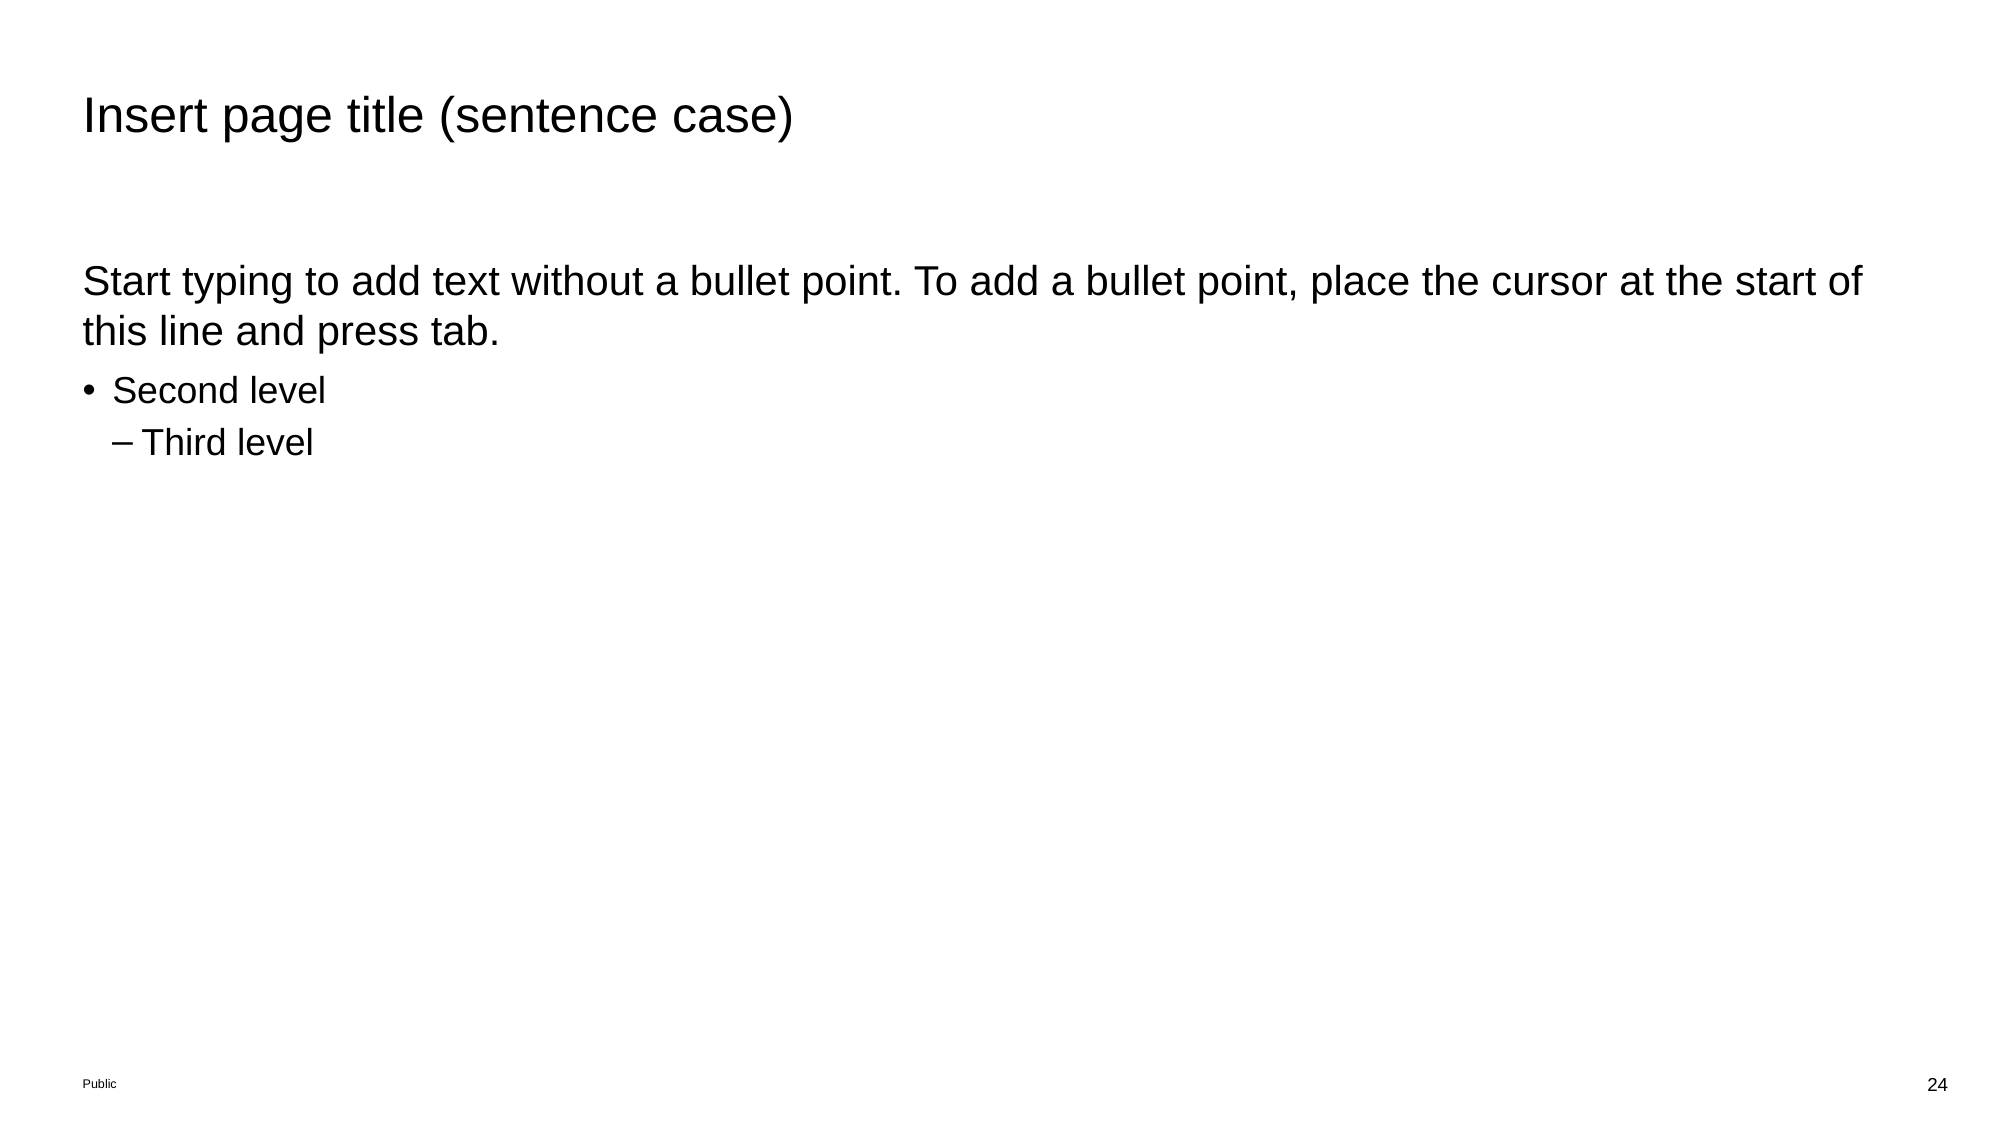

# Insert page title (sentence case)
Start typing to add text without a bullet point. To add a bullet point, place the cursor at the start of this line and press tab.
Second level
Third level